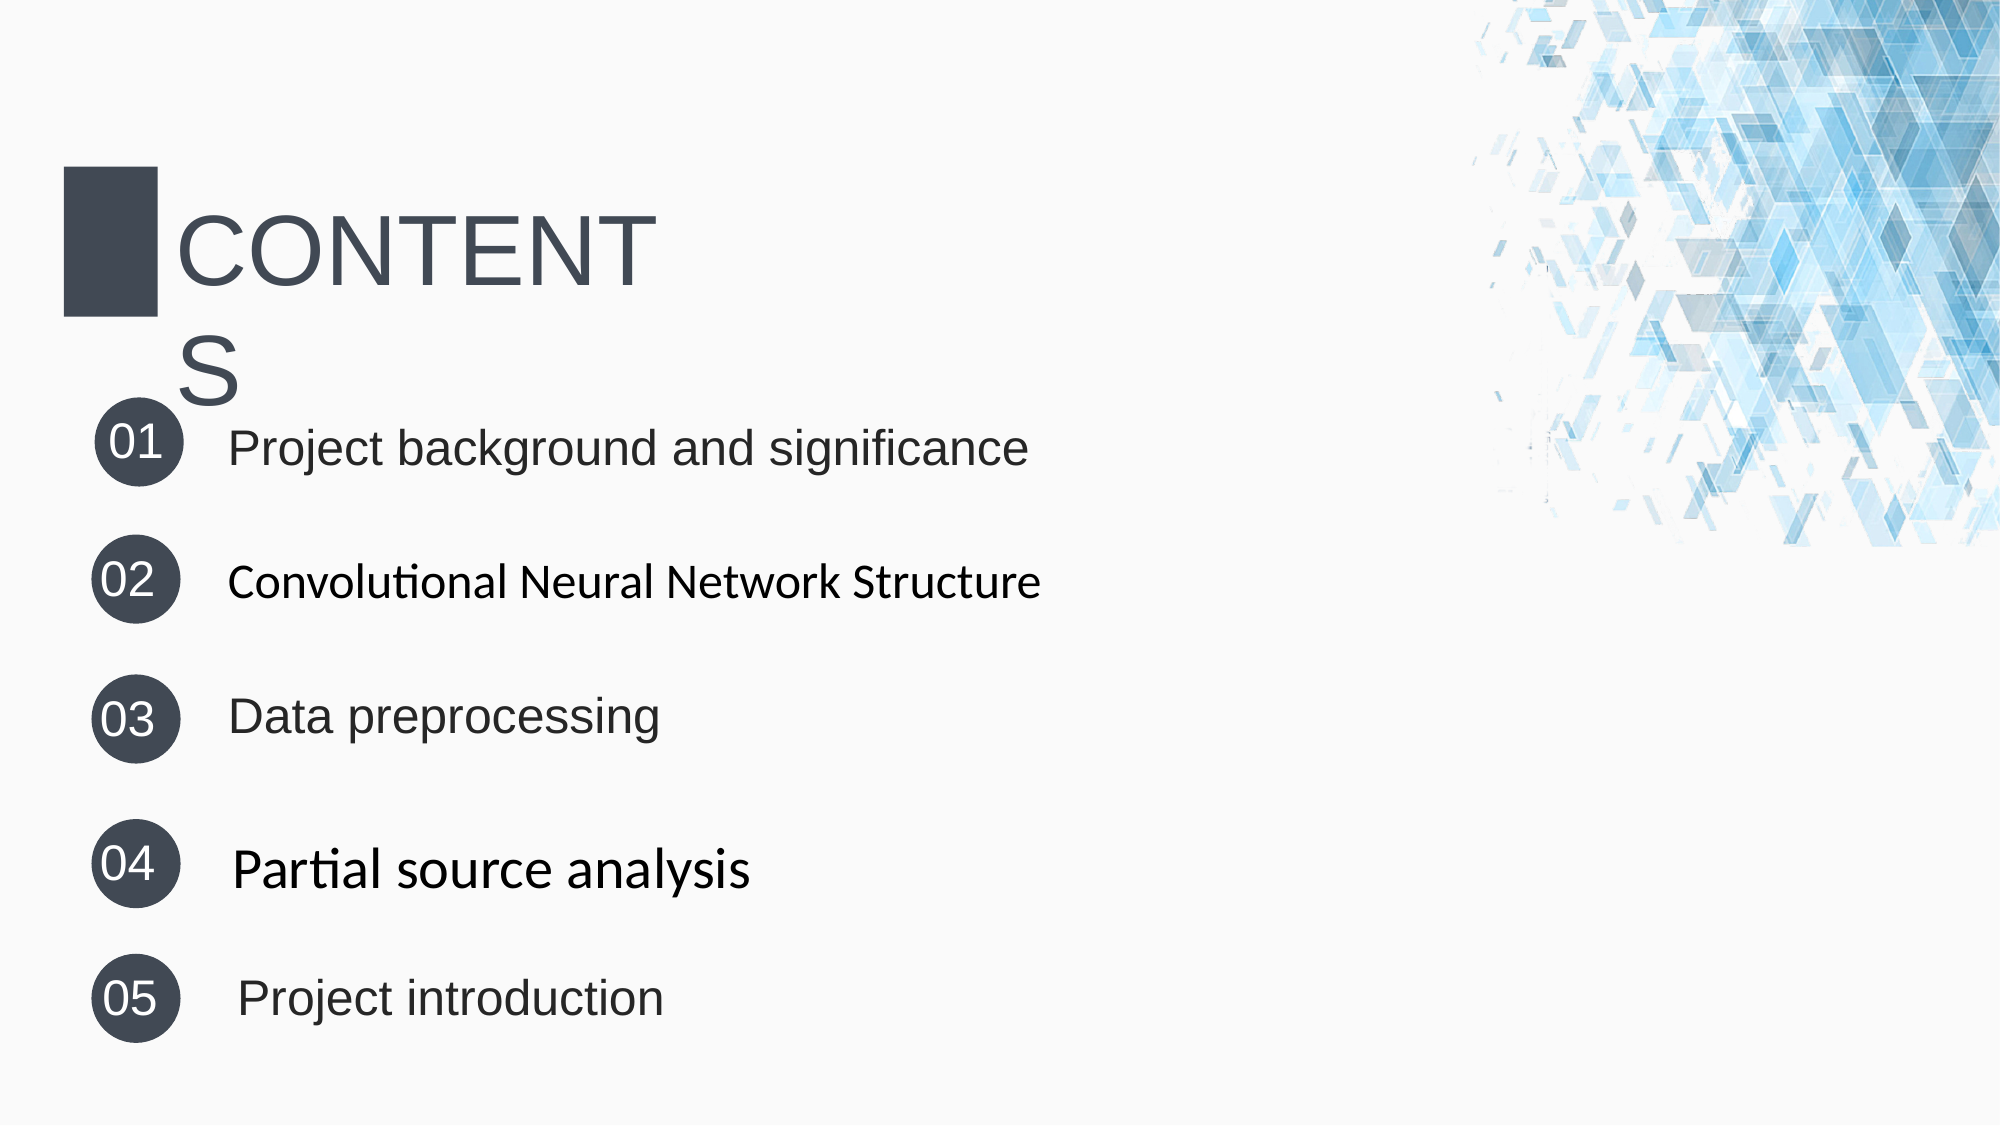

CONTENTS

Project background and significance

01

02
Convolutional Neural Network Structure
Data preprocessing

03

04
Partial source analysis

05
Project introduction